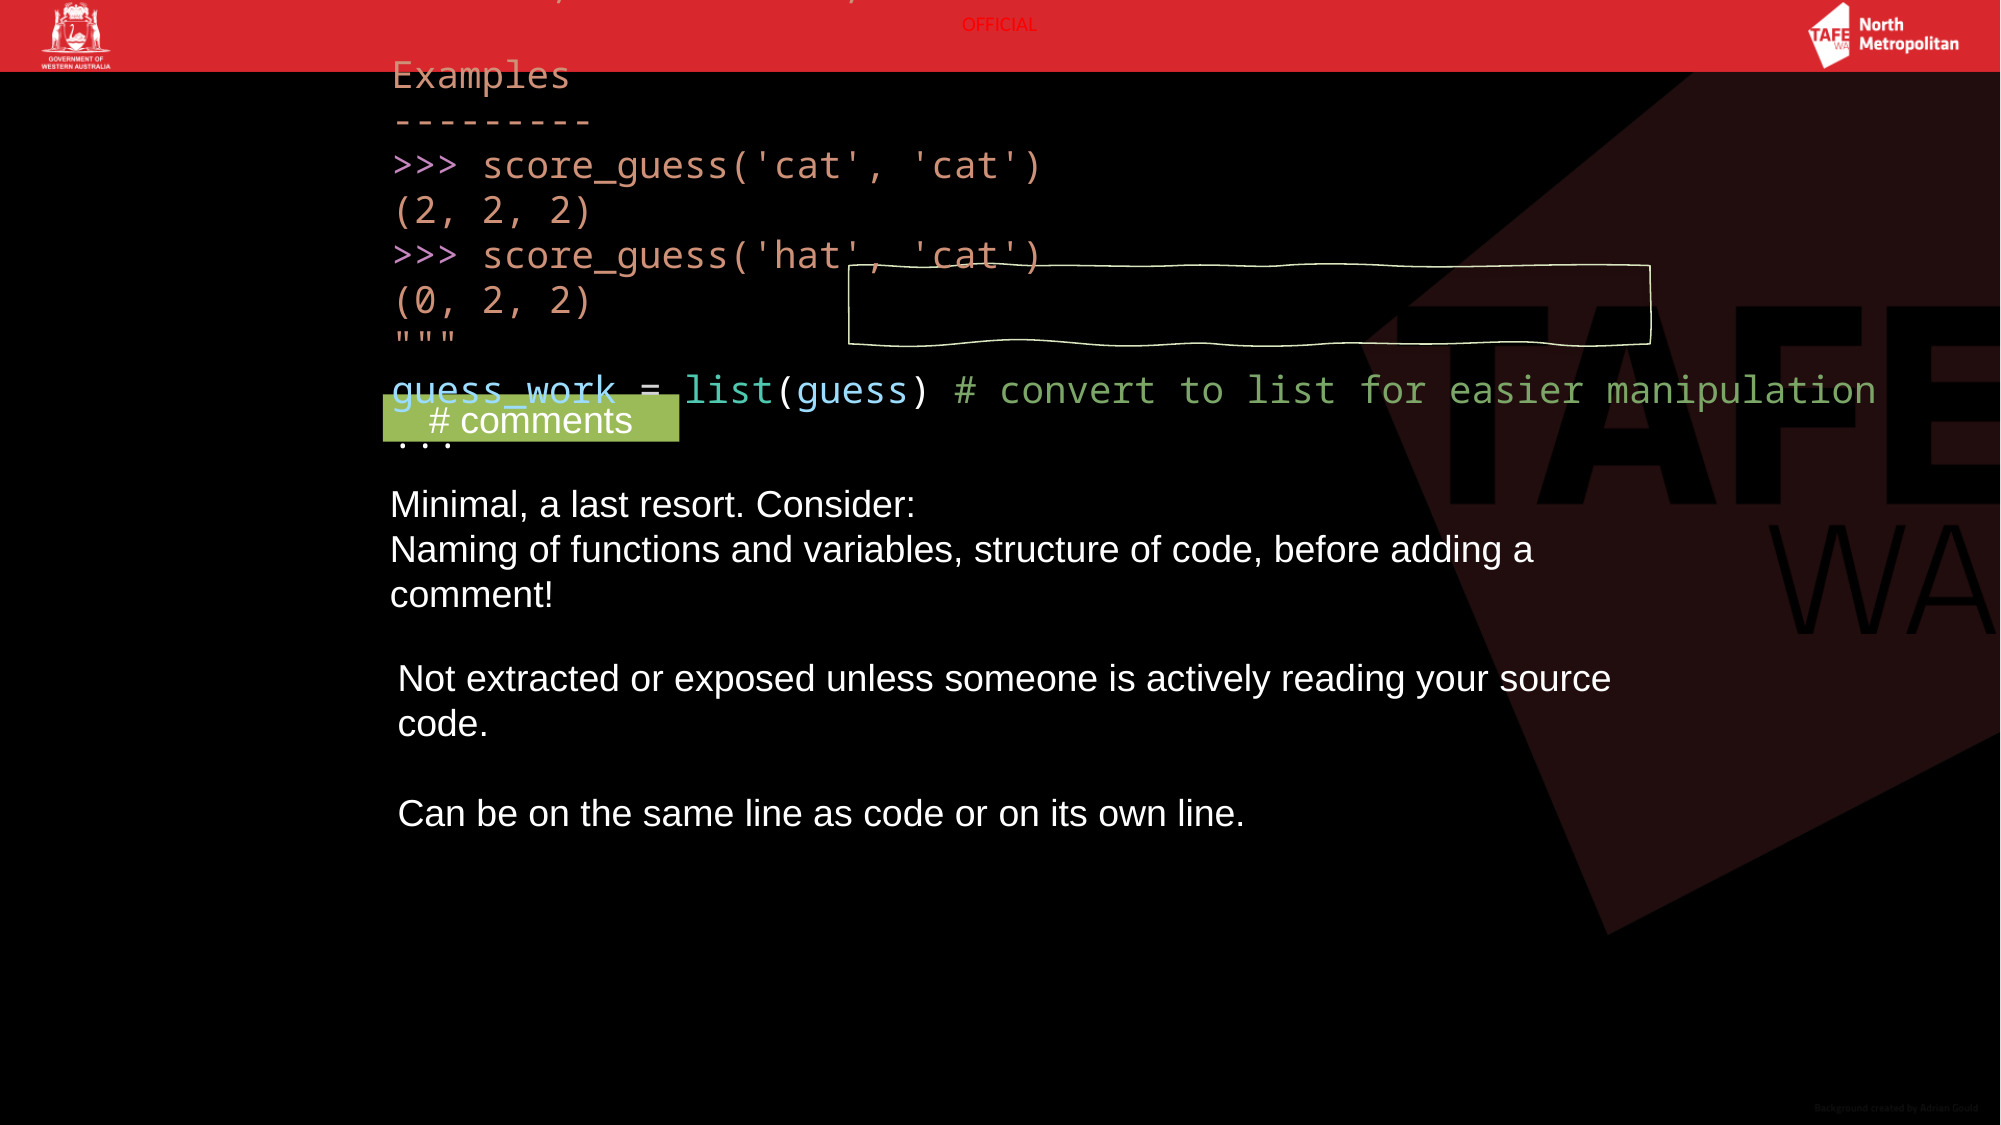

"""Provides a set of functions for implementing a command line Wordle clone"""
# AUTHOR: Rafael
# DATE: March 2022

# Implements a naive scoring algorithm for Wordle
# TODO: Implement a more sophisticated scoring algorithm
def score_guess(guess, target):
"""
Determines the score (clues) for each character in a guess for a given
target word.
Parameters
----------
guess : a string representing a guess of the target word
target : a string representing the target word

Returns
-------
score : tuple
A tuple with the score for each character in the guess.
0: MISS, 1: MISMATCH, 2: EXACT.

Examples
---------
>>> score_guess('cat', 'cat')
(2, 2, 2)
>>> score_guess('hat', 'cat')
(0, 2, 2)
"""
guess_work = list(guess) # convert to list for easier manipulation
...

# comments
Minimal, a last resort. Consider:
Naming of functions and variables, structure of code, before adding a comment!
function docstring
Focuses on how a developer uses the function:
Parameters,
Returns,
Examples,
Exceptions
Not extracted or exposed unless someone is actively reading your source code.

Can be on the same line as code or on its own line.
Exposed by IDE and Python’s help() built-in

Often extracted by other processes for reference information